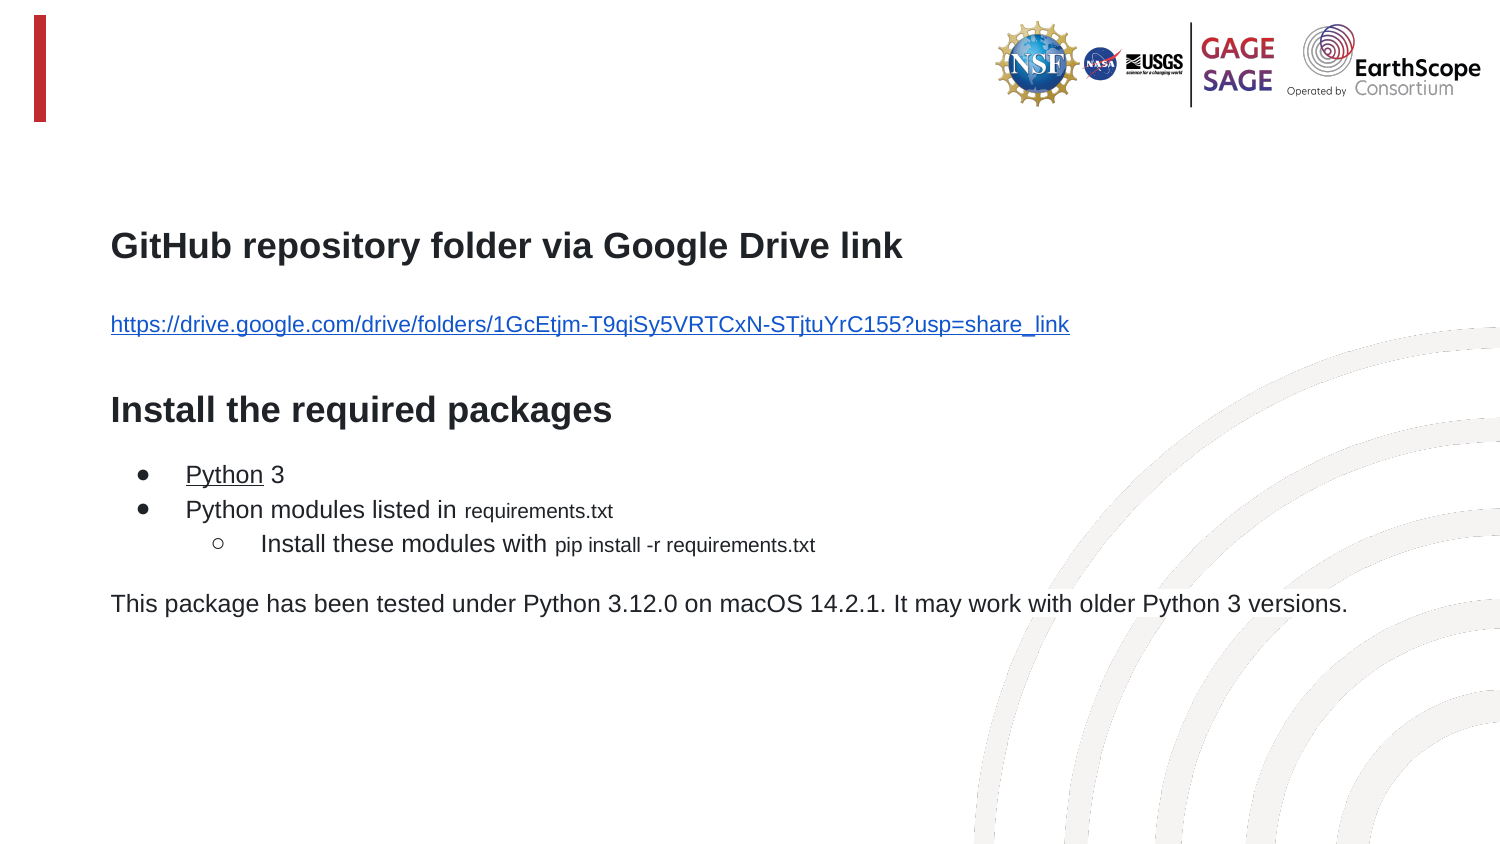

#
GitHub repository folder via Google Drive link
https://drive.google.com/drive/folders/1GcEtjm-T9qiSy5VRTCxN-STjtuYrC155?usp=share_link
Install the required packages
Python 3
Python modules listed in requirements.txt
Install these modules with pip install -r requirements.txt
This package has been tested under Python 3.12.0 on macOS 14.2.1. It may work with older Python 3 versions.